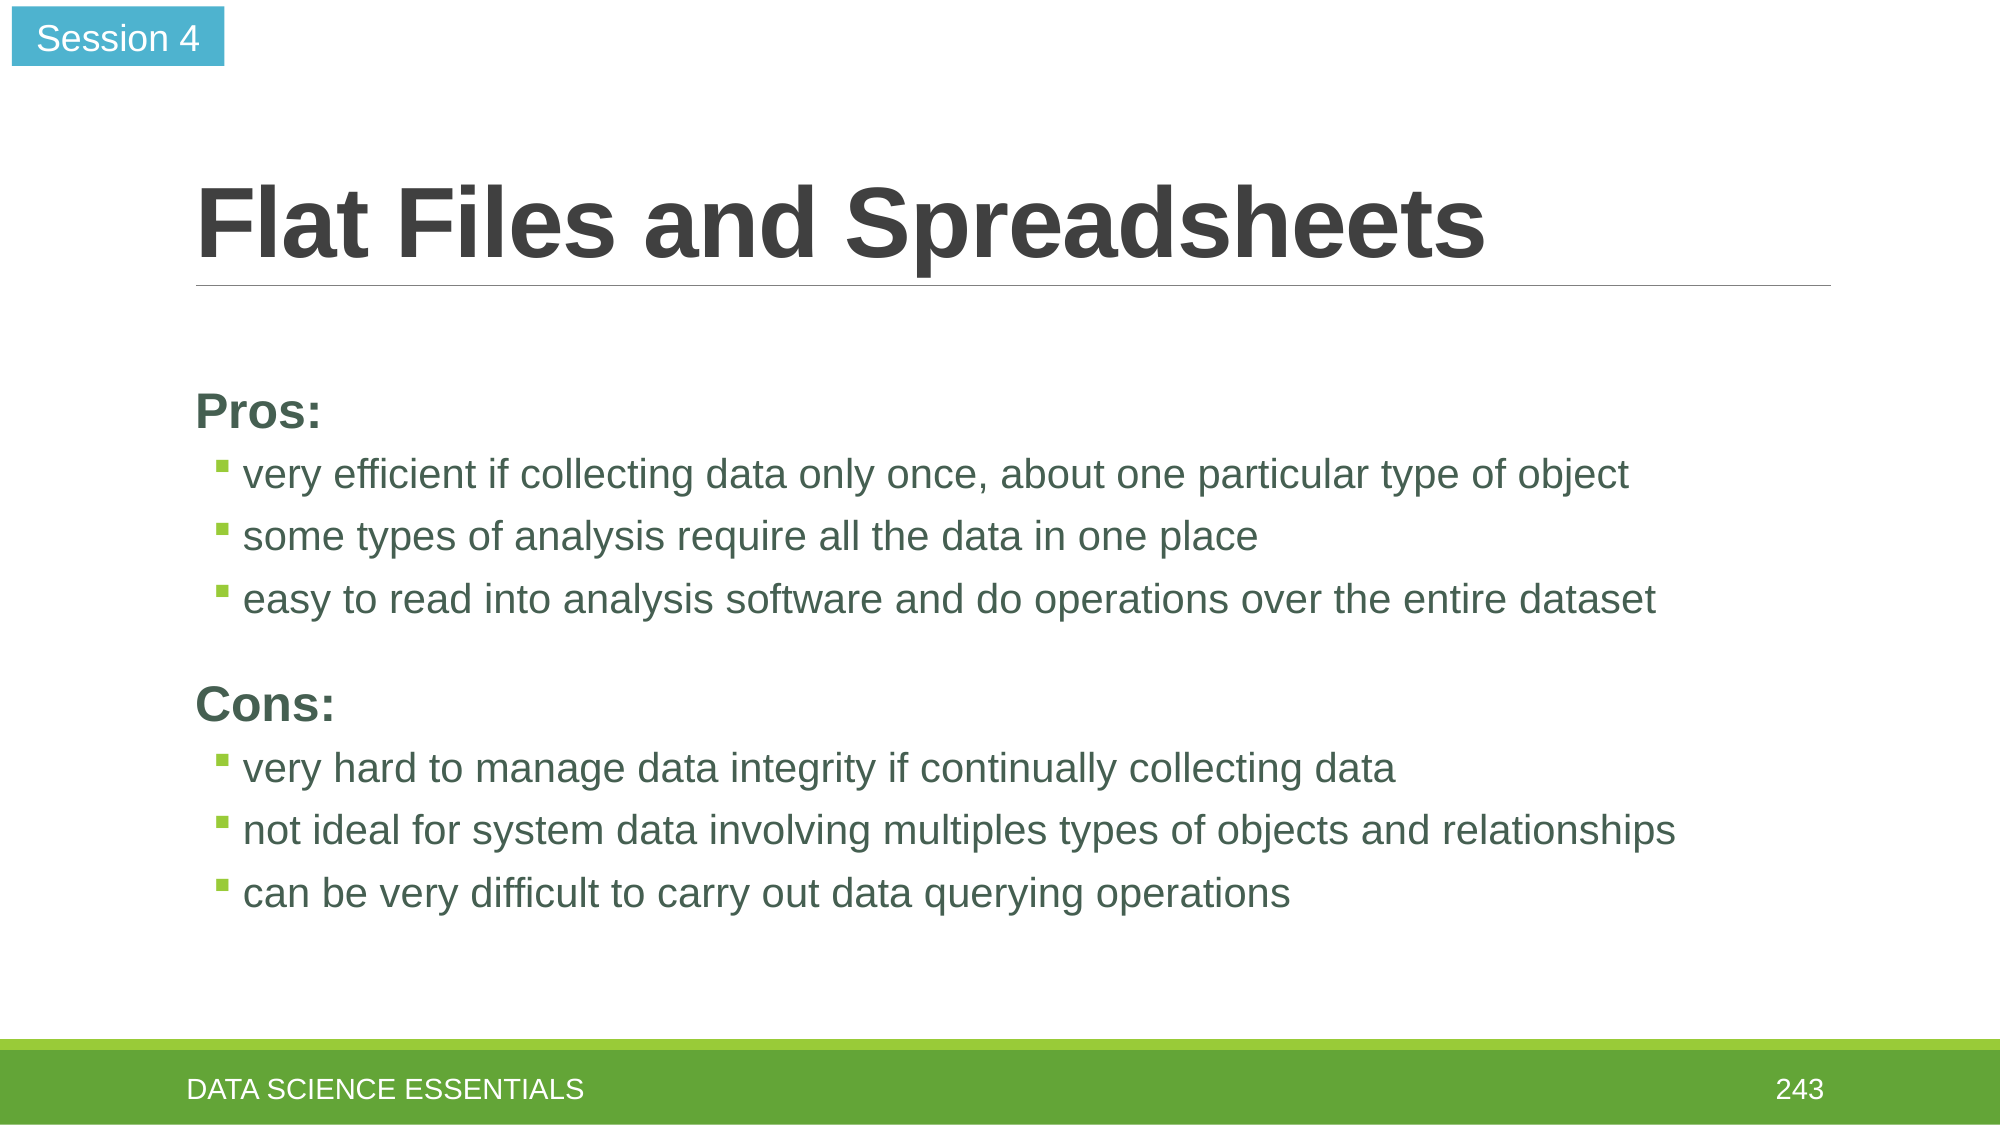

Session 4
# Flat Files and Spreadsheets
Pros:
very efficient if collecting data only once, about one particular type of object
some types of analysis require all the data in one place
easy to read into analysis software and do operations over the entire dataset
Cons:
very hard to manage data integrity if continually collecting data
not ideal for system data involving multiples types of objects and relationships
can be very difficult to carry out data querying operations
DATA SCIENCE ESSENTIALS
243